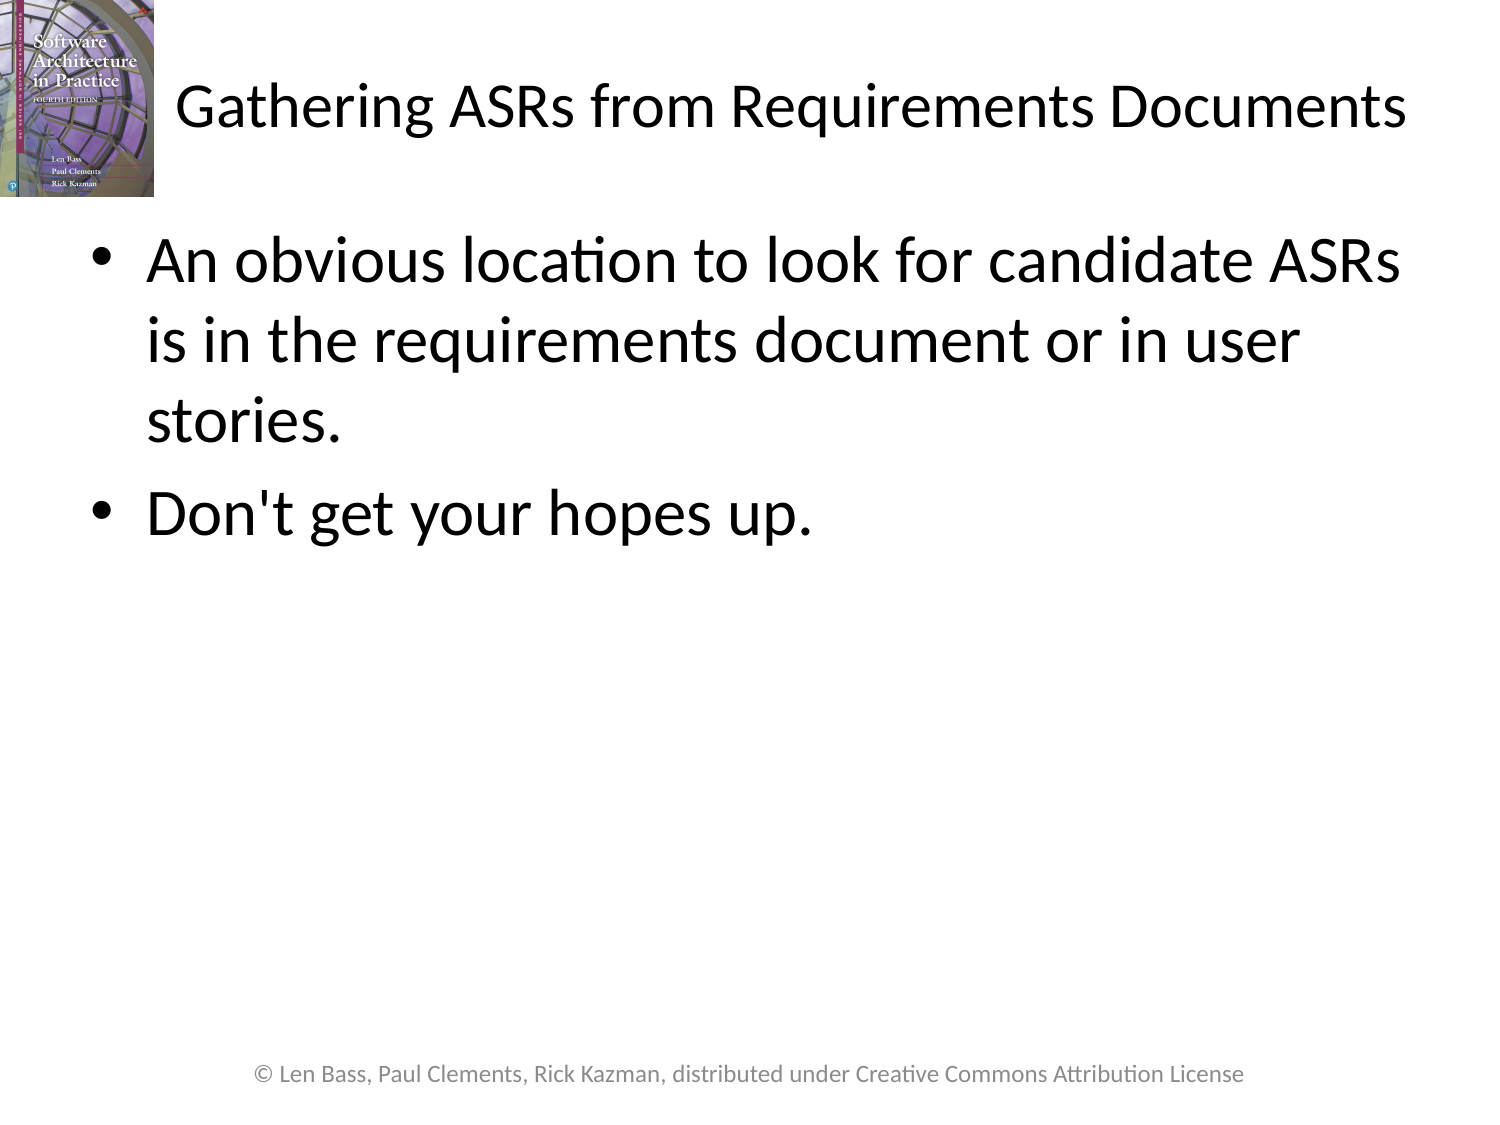

# Gathering ASRs from Requirements Documents
An obvious location to look for candidate ASRs is in the requirements document or in user stories.
Don't get your hopes up.

© Len Bass, Paul Clements, Rick Kazman, distributed under Creative Commons Attribution License